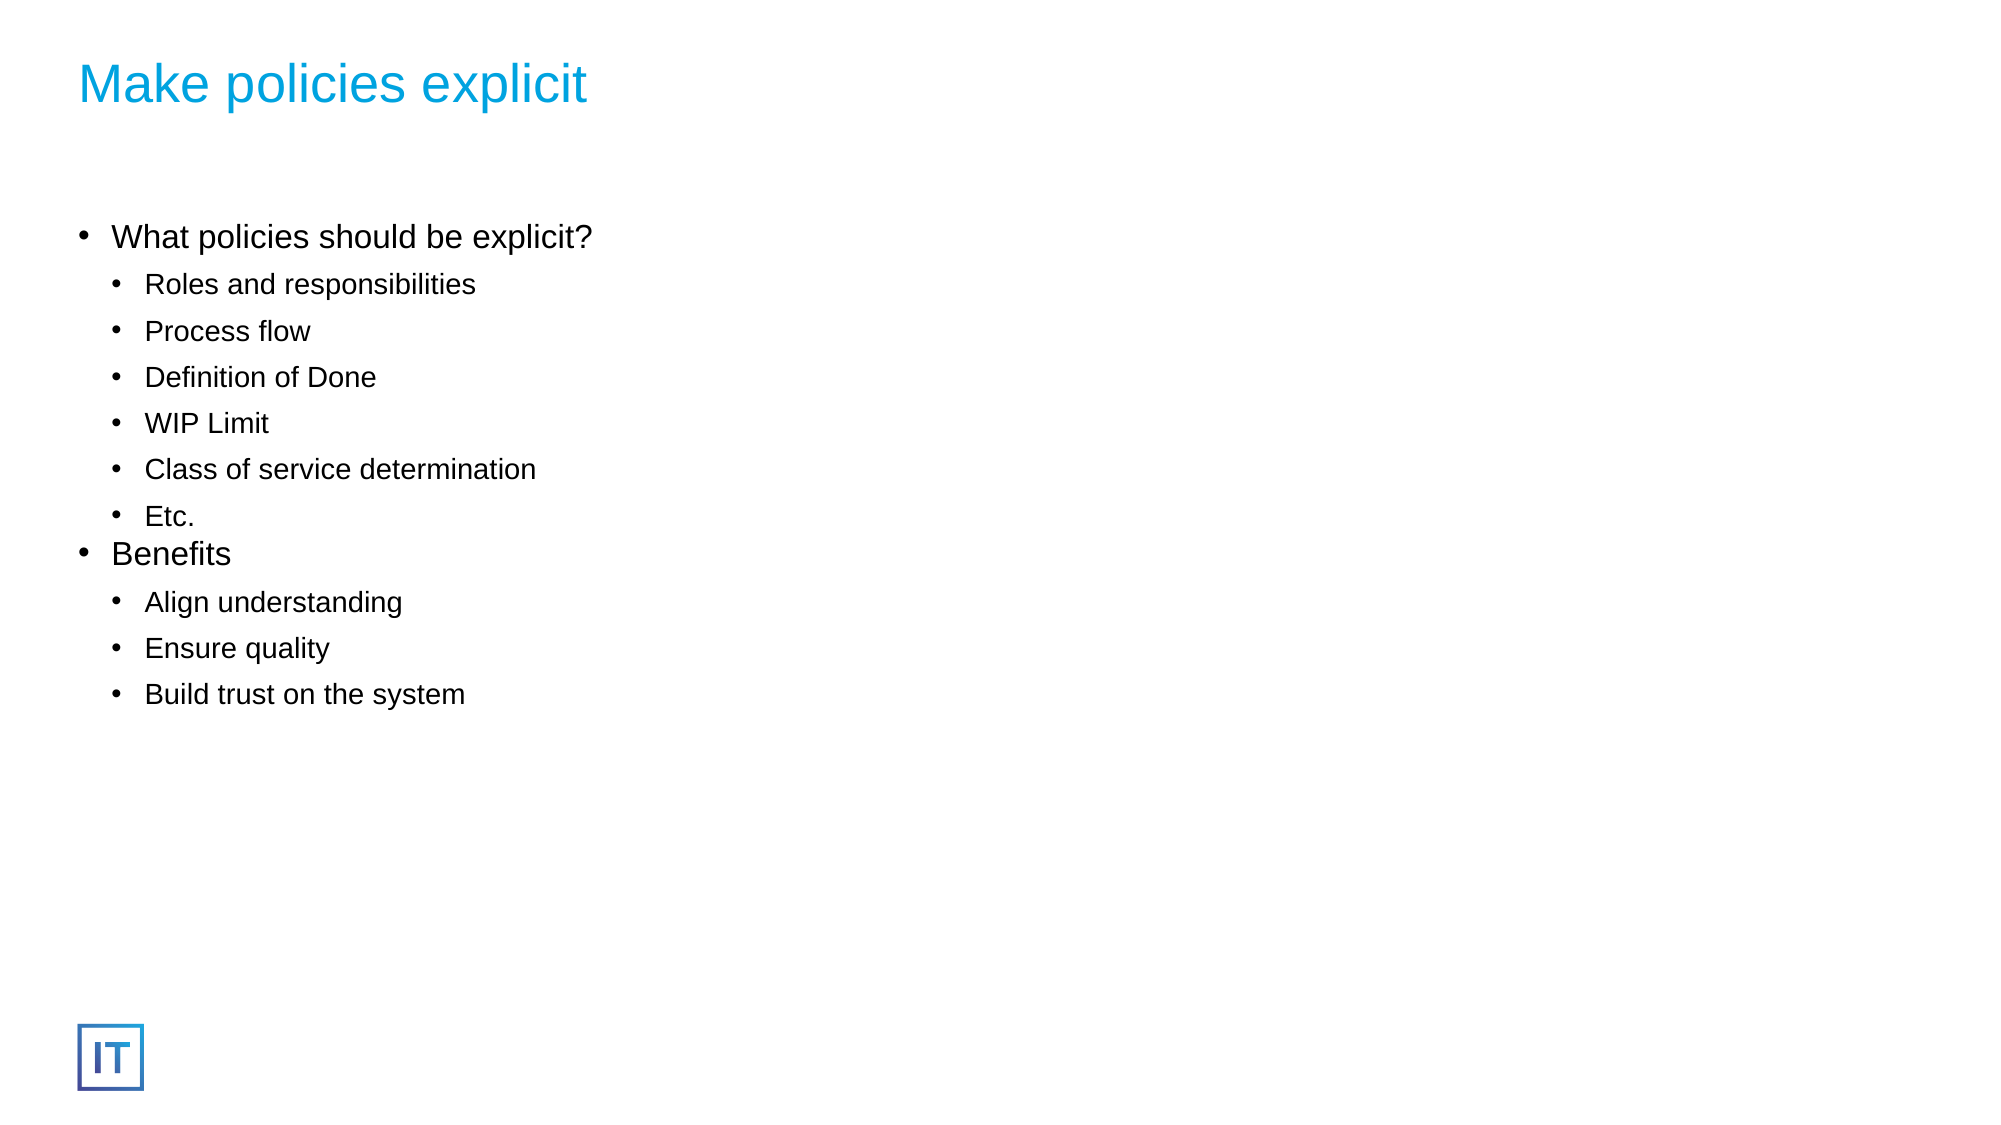

# Make policies explicit
What policies should be explicit?
Roles and responsibilities
Process flow
Definition of Done
WIP Limit
Class of service determination
Etc.
Benefits
Align understanding
Ensure quality
Build trust on the system